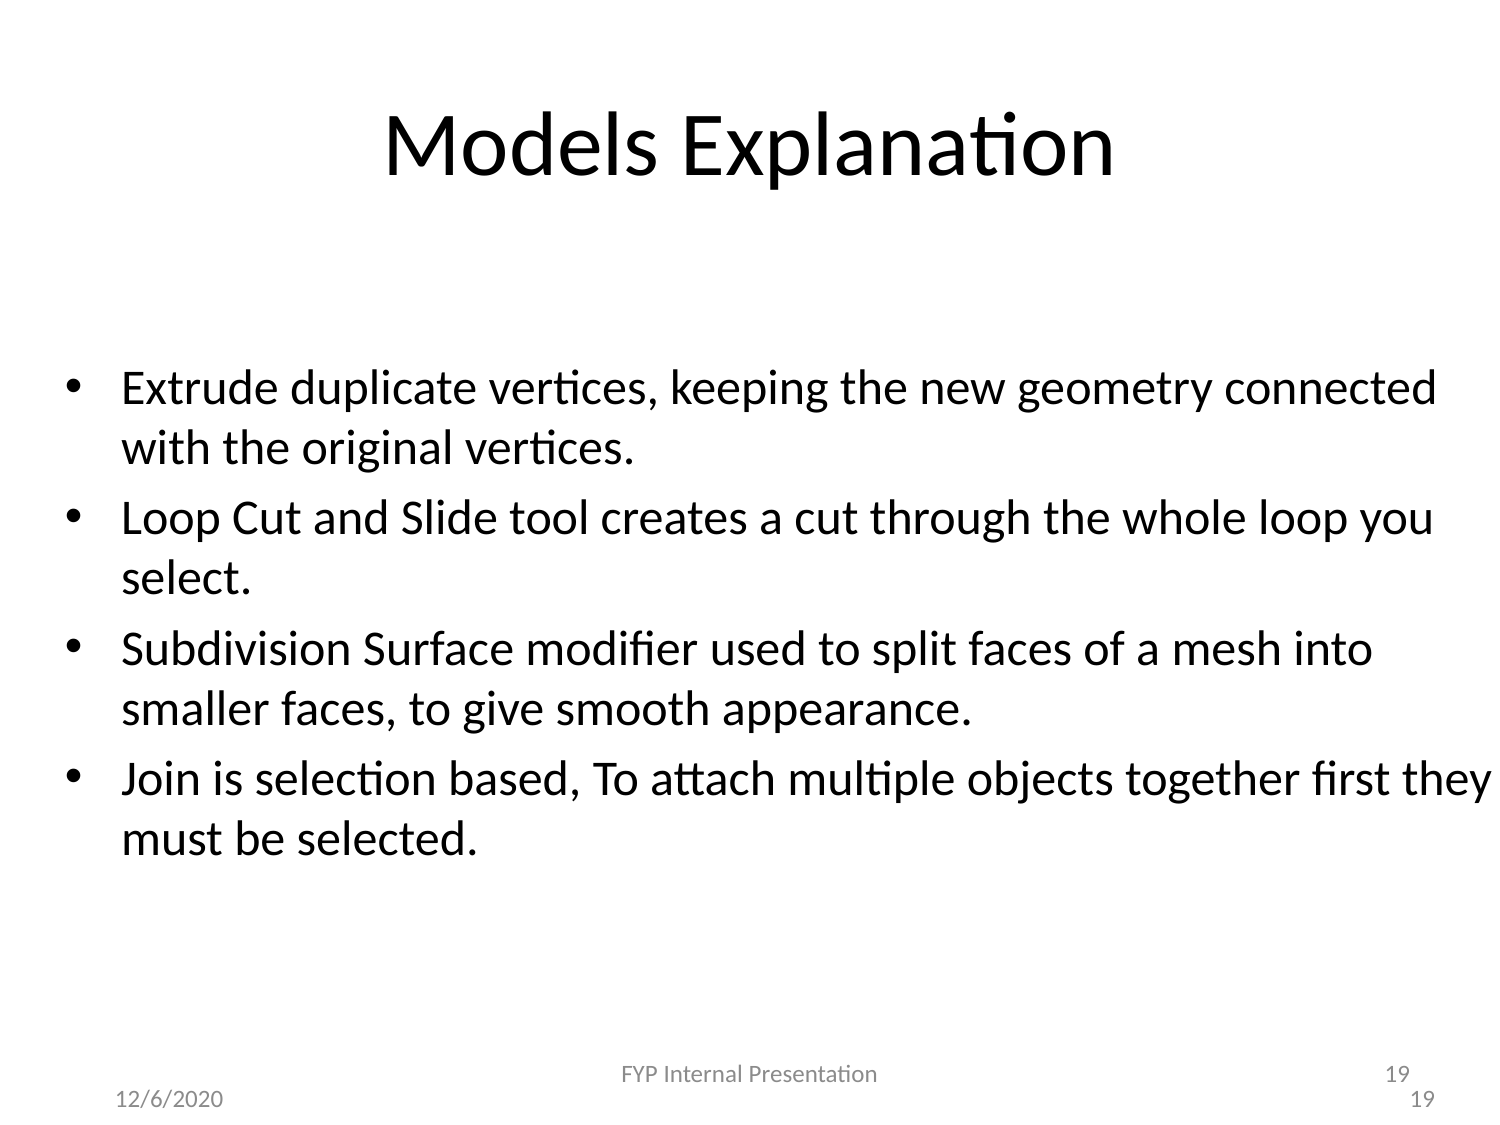

# Models Explanation

Extrude duplicate vertices, keeping the new geometry connected with the original vertices.
Loop Cut and Slide tool creates a cut through the whole loop you select.
Subdivision Surface modifier used to split faces of a mesh into smaller faces, to give smooth appearance.
Join is selection based, To attach multiple objects together first they must be selected.

FYP Internal Presentation
19
12/6/2020
19